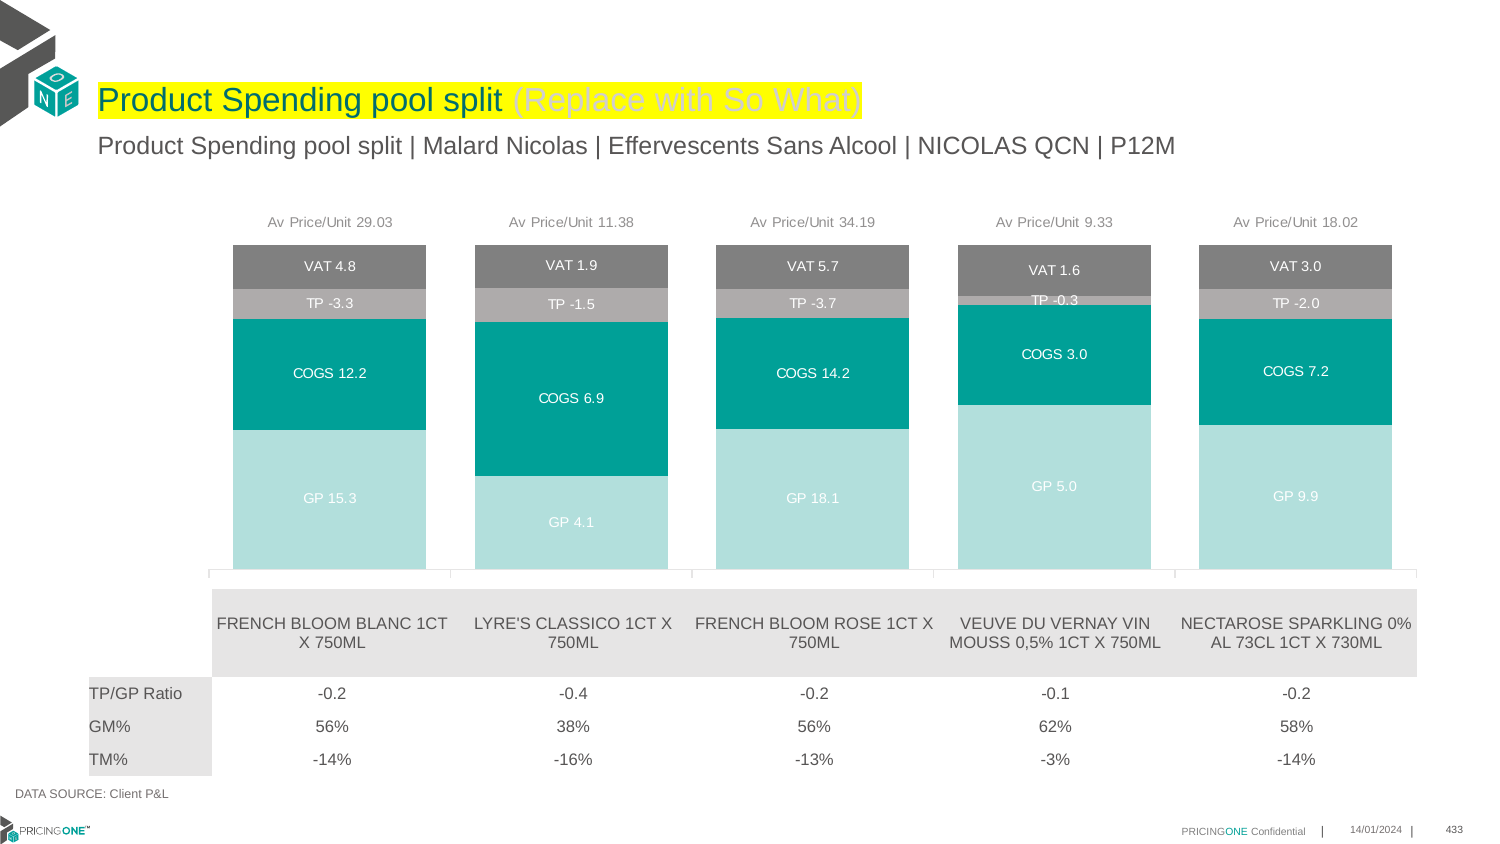

# Product Spending pool split (Replace with So What)
Product Spending pool split | Malard Nicolas | Effervescents Sans Alcool | NICOLAS QCN | P12M

### Chart

| Category | GP | COGS | TP | VAT |
|---|---|---|---|---|
| Av Price/Unit 29.03 | 15.3382 | 12.150000000000002 | -3.299547646773405 | 4.837730470645316 |
| Av Price/Unit 11.38 | 4.1383 | 6.857 | -1.5238724846603091 | 1.8942855030679386 |
| Av Price/Unit 34.19 | 18.0775 | 14.149999999999997 | -3.7321948356807475 | 5.699061032863848 |
| Av Price/Unit 9.33 | 4.998366389099167 | 3.037639894019682 | -0.26411630078223514 | 1.5543779964673219 |
| Av Price/Unit 18.02 | 9.8616 | 7.2 | -2.0433909168808917 | 3.00364181662382 |
|  | FRENCH BLOOM BLANC 1CT X 750ML | LYRE'S CLASSICO 1CT X 750ML | FRENCH BLOOM ROSE 1CT X 750ML | VEUVE DU VERNAY VIN MOUSS 0,5% 1CT X 750ML | NECTAROSE SPARKLING 0% AL 73CL 1CT X 730ML |
| --- | --- | --- | --- | --- | --- |
| TP/GP Ratio | -0.2 | -0.4 | -0.2 | -0.1 | -0.2 |
| GM% | 56% | 38% | 56% | 62% | 58% |
| TM% | -14% | -16% | -13% | -3% | -14% |
DATA SOURCE: Client P&L

14/01/2024
433